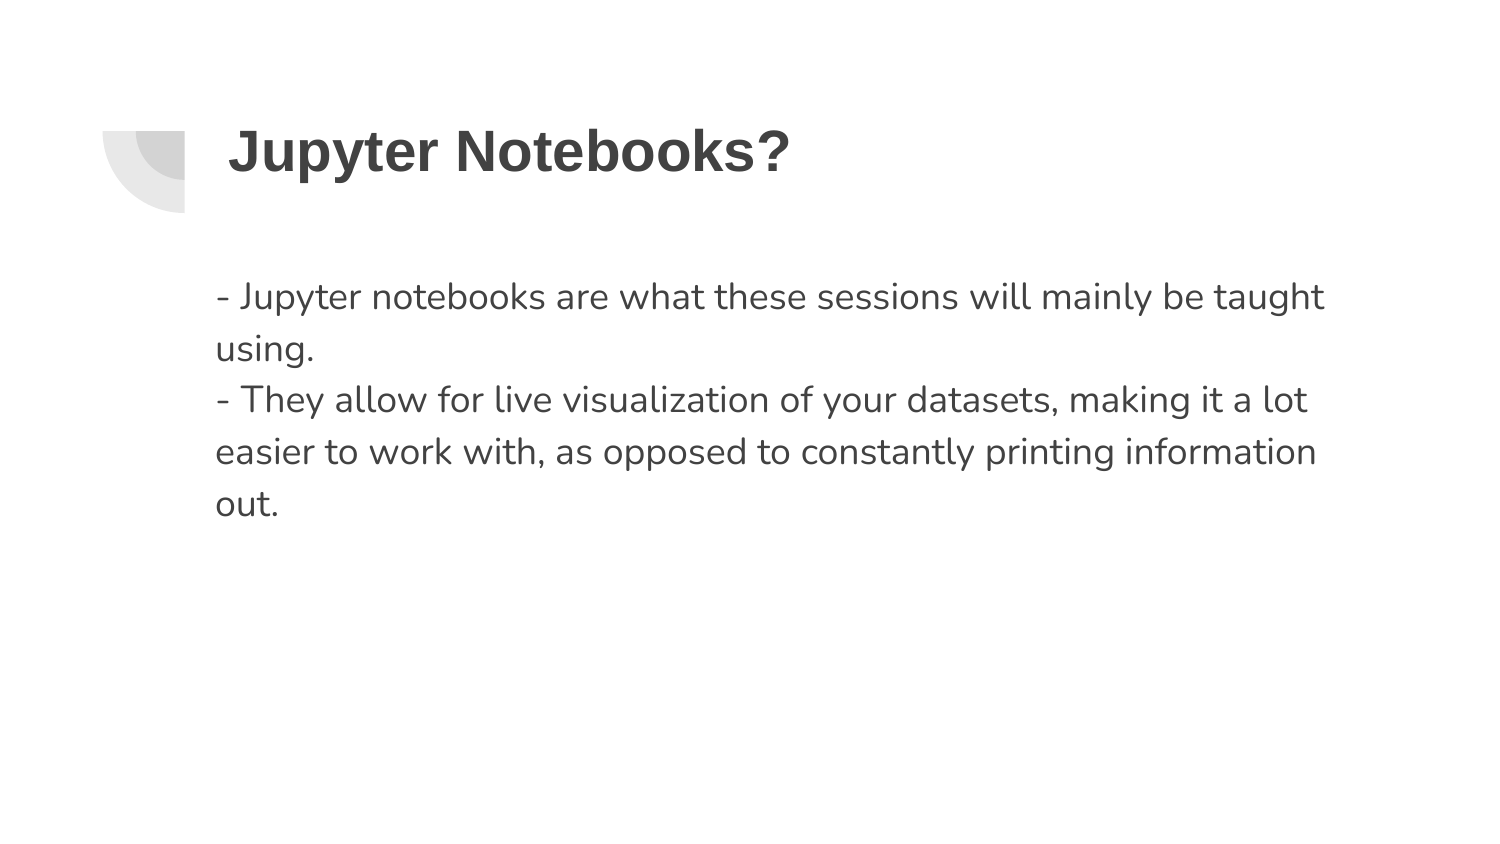

# Jupyter Notebooks?
- Jupyter notebooks are what these sessions will mainly be taught using.
- They allow for live visualization of your datasets, making it a lot easier to work with, as opposed to constantly printing information out.